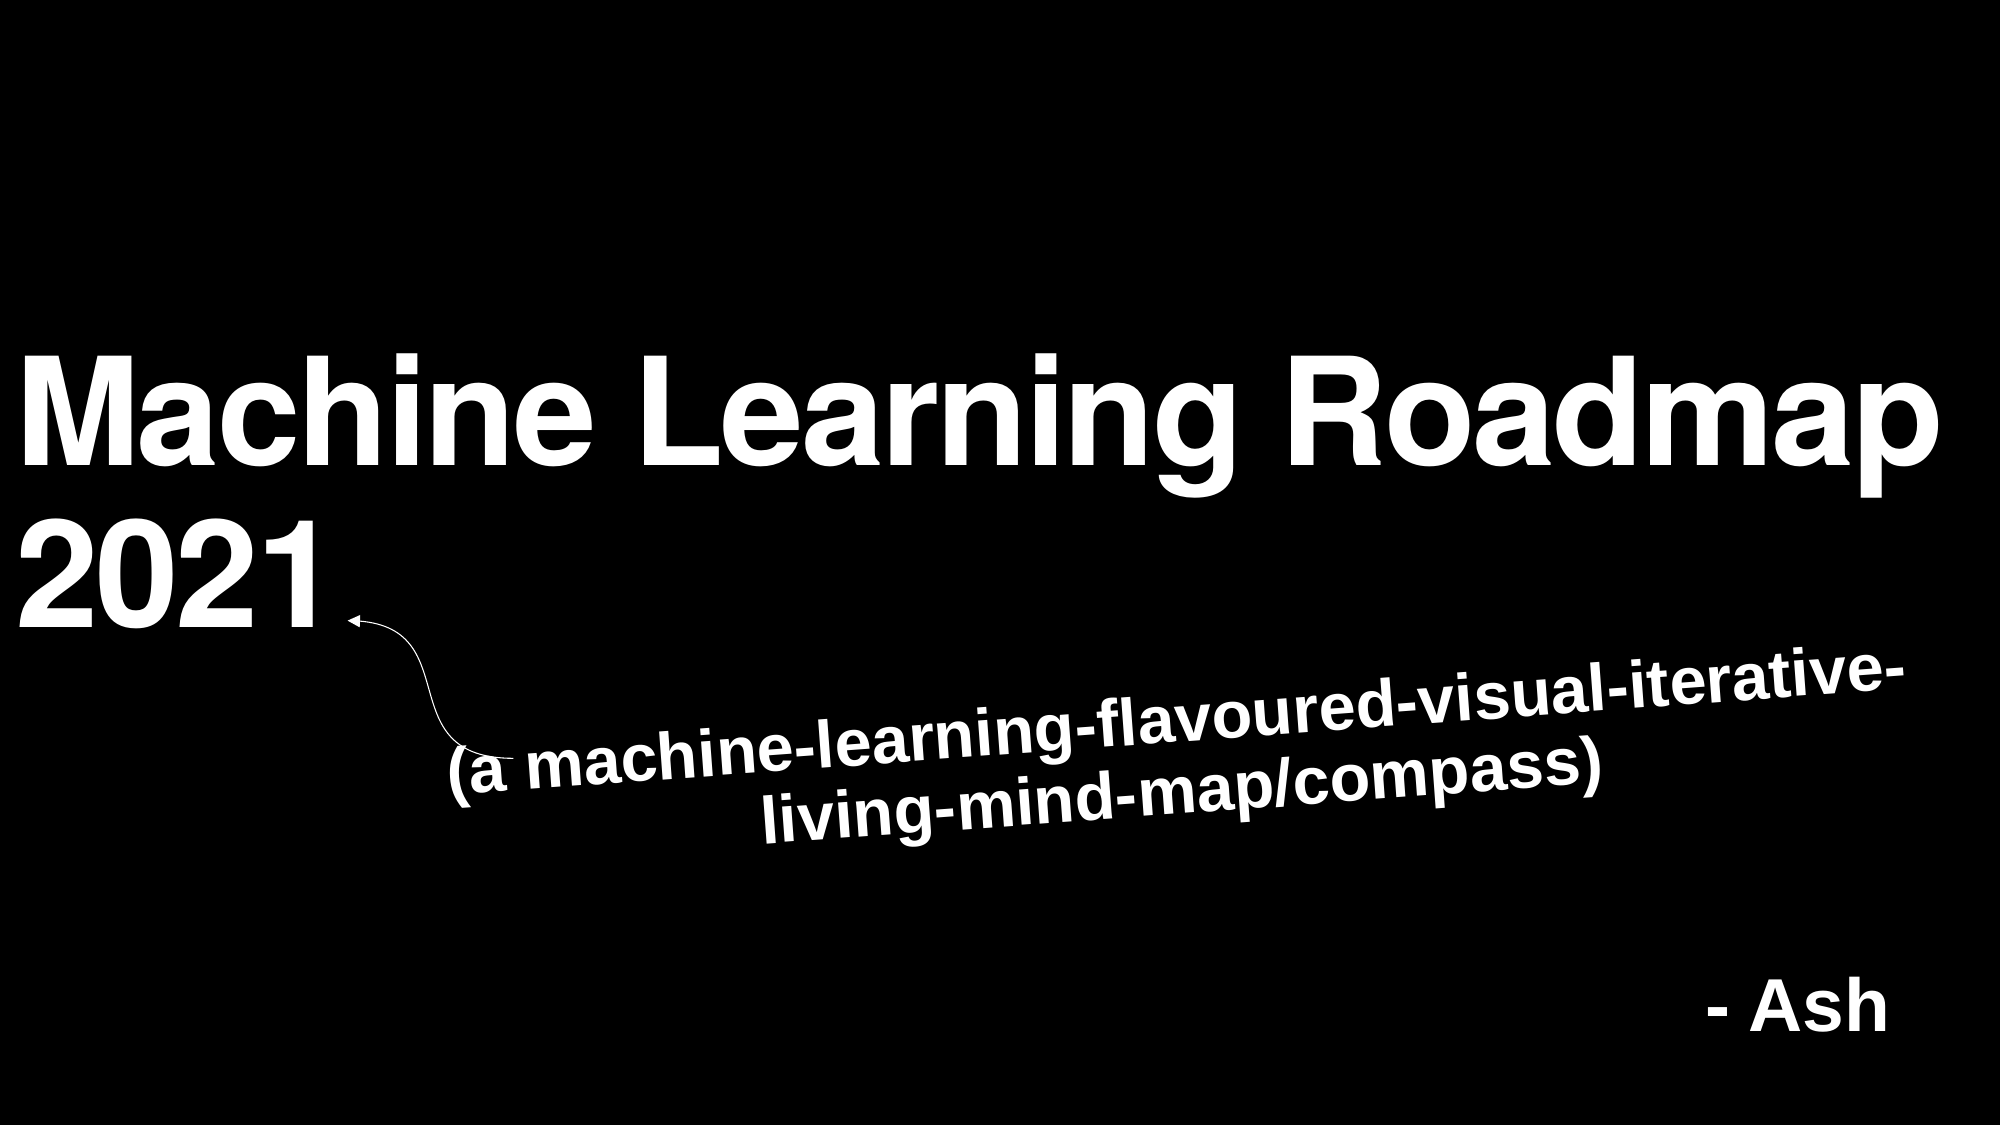

# Machine Learning Roadmap 2021
(a machine-learning-flavoured-visual-iterative-living-mind-map/compass)
- Ash